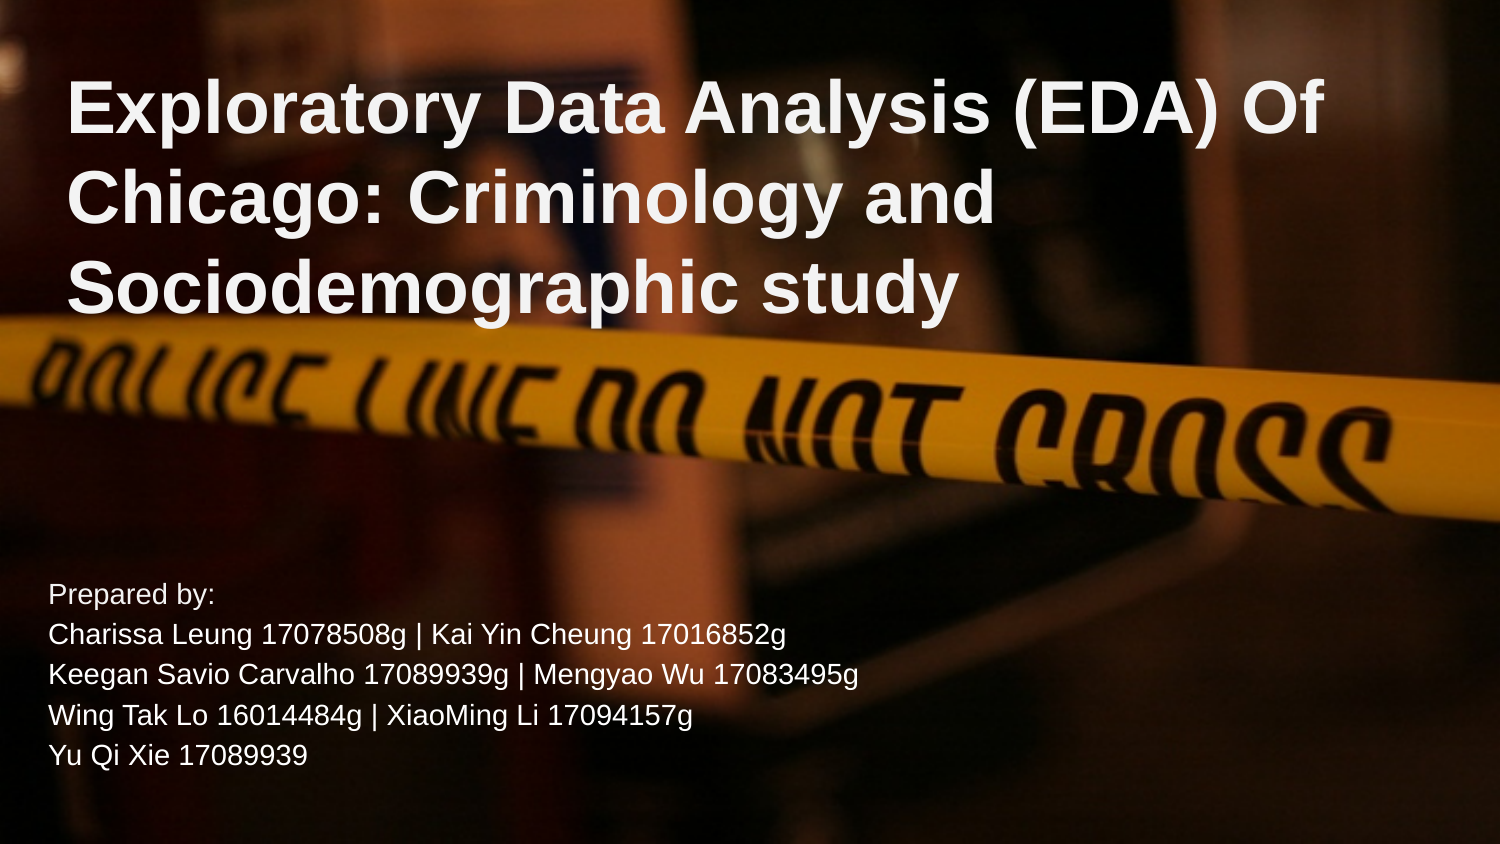

# Exploratory Data Analysis (EDA) Of Chicago: Criminology and Sociodemographic study

Prepared by:
Charissa Leung 17078508g | Kai Yin Cheung 17016852g
Keegan Savio Carvalho 17089939g | Mengyao Wu 17083495g
Wing Tak Lo 16014484g | XiaoMing Li 17094157g
Yu Qi Xie 17089939